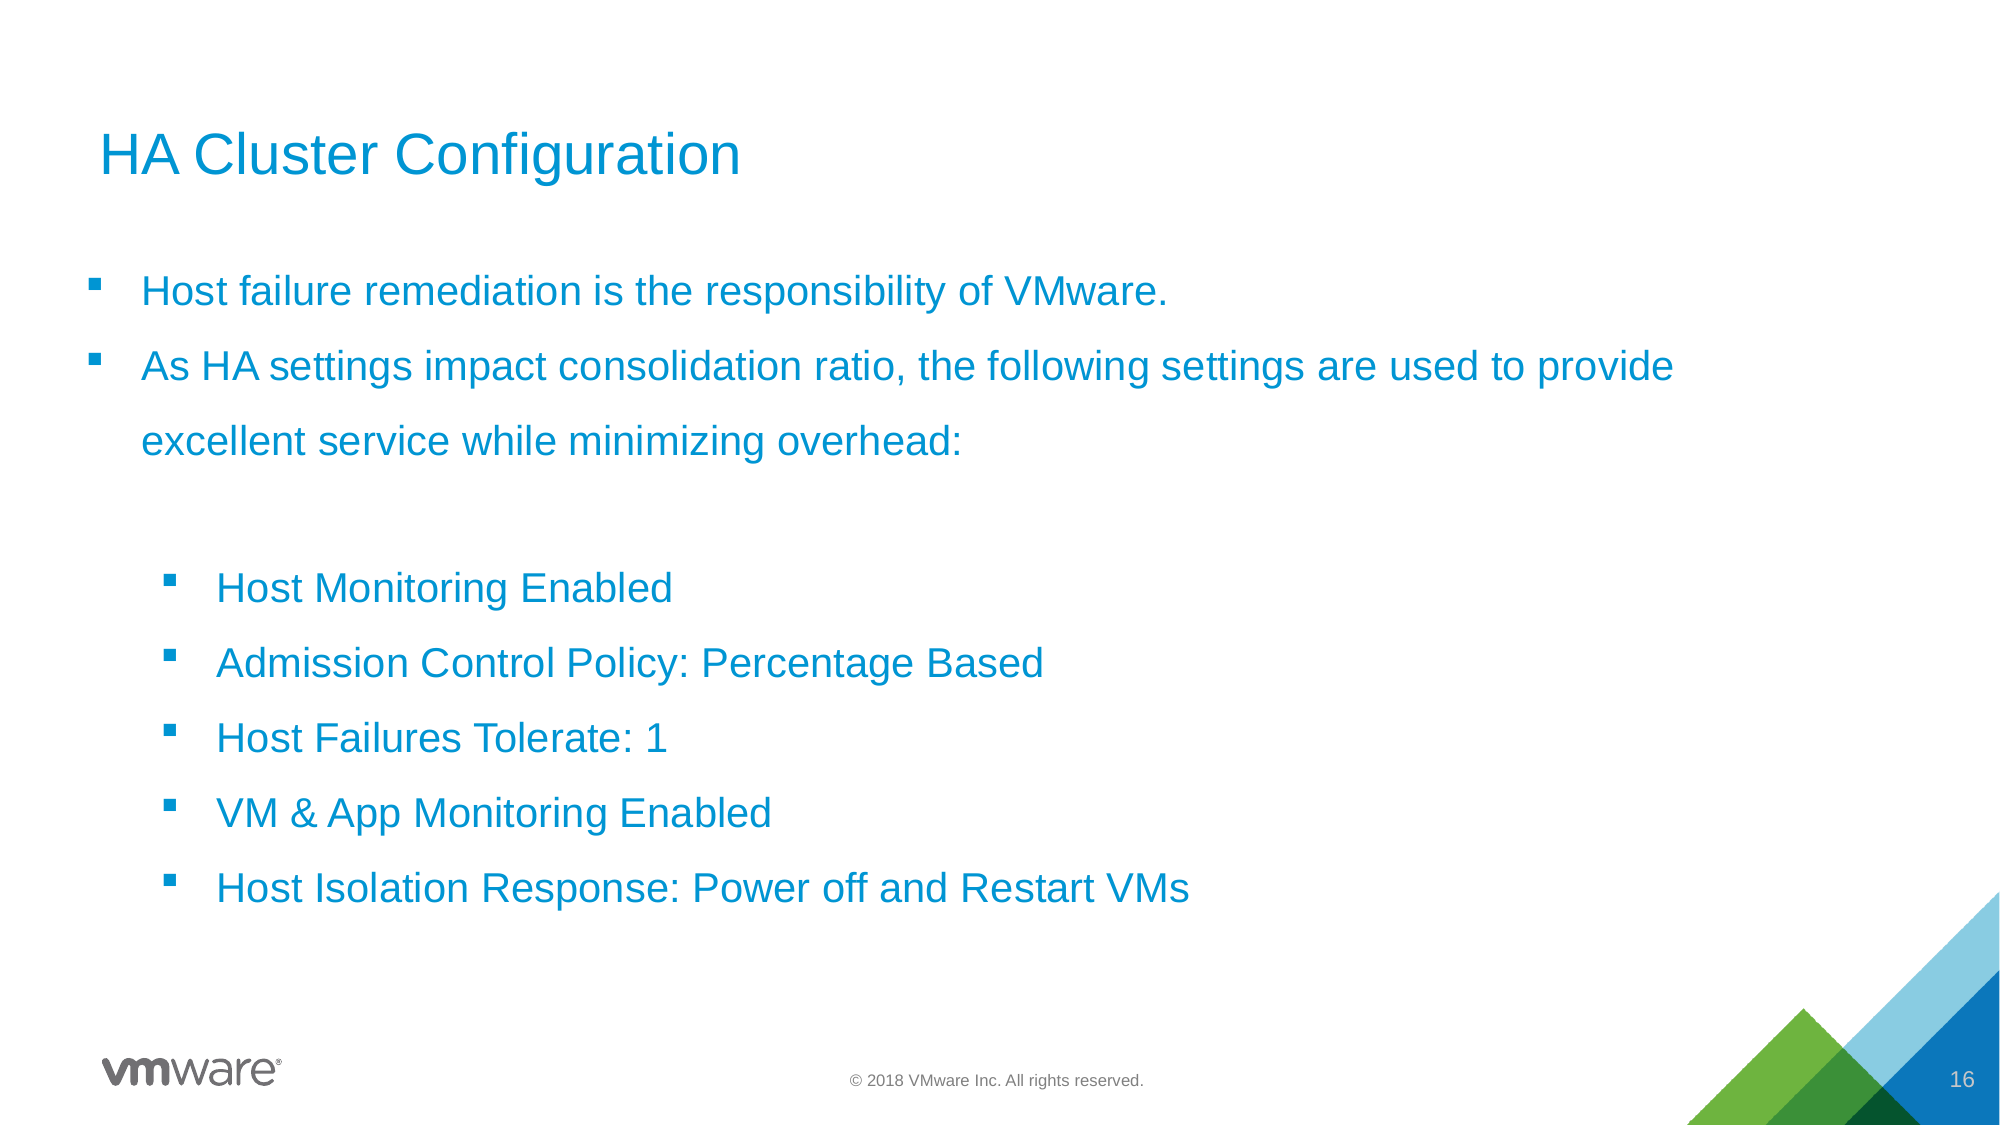

# HA Cluster Configuration
Host failure remediation is the responsibility of VMware.
As HA settings impact consolidation ratio, the following settings are used to provide excellent service while minimizing overhead:

Host Monitoring Enabled
Admission Control Policy: Percentage Based
Host Failures Tolerate: 1
VM & App Monitoring Enabled
Host Isolation Response: Power off and Restart VMs